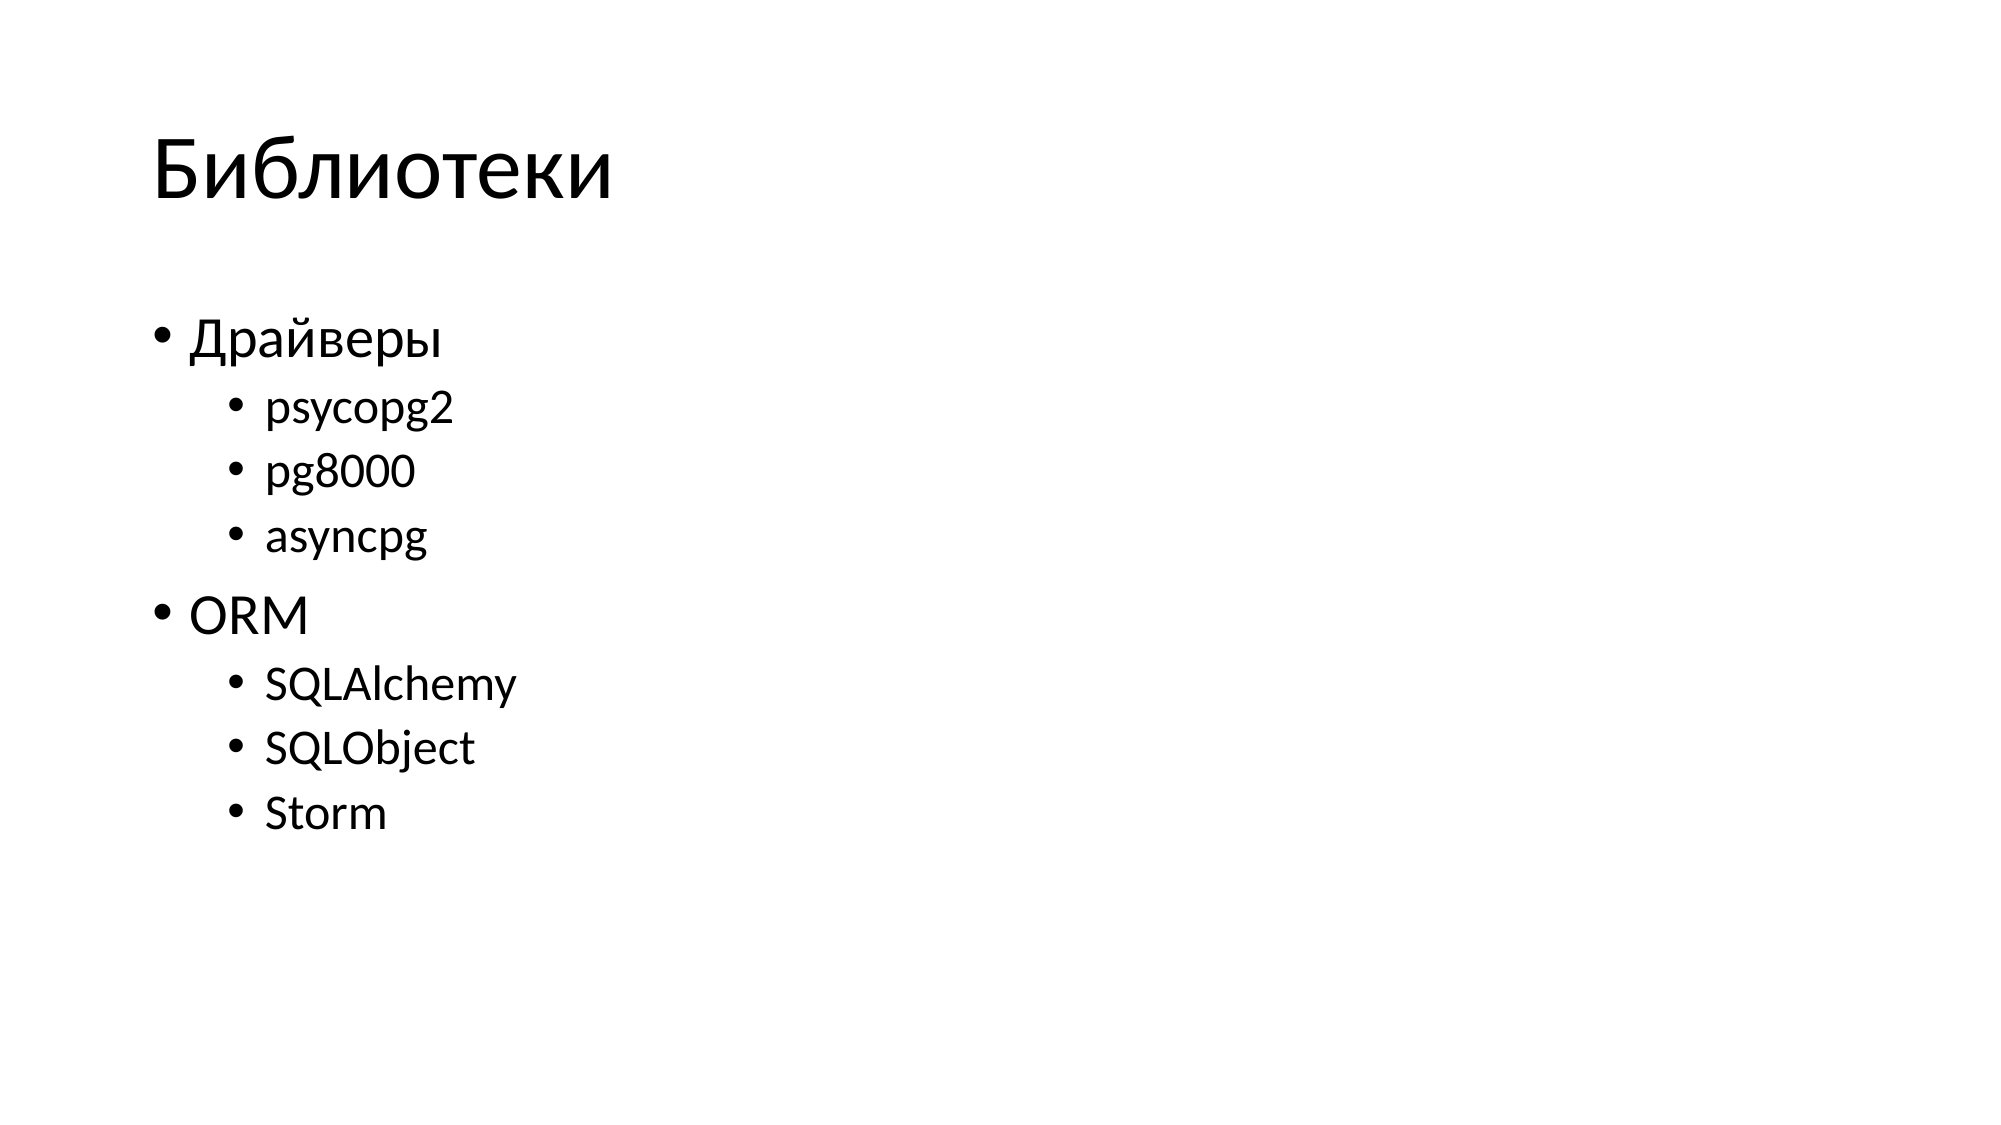

# Библиотеки
Драйверы
psycopg2
pg8000
asyncpg
ORM
SQLAlchemy
SQLObject
Storm